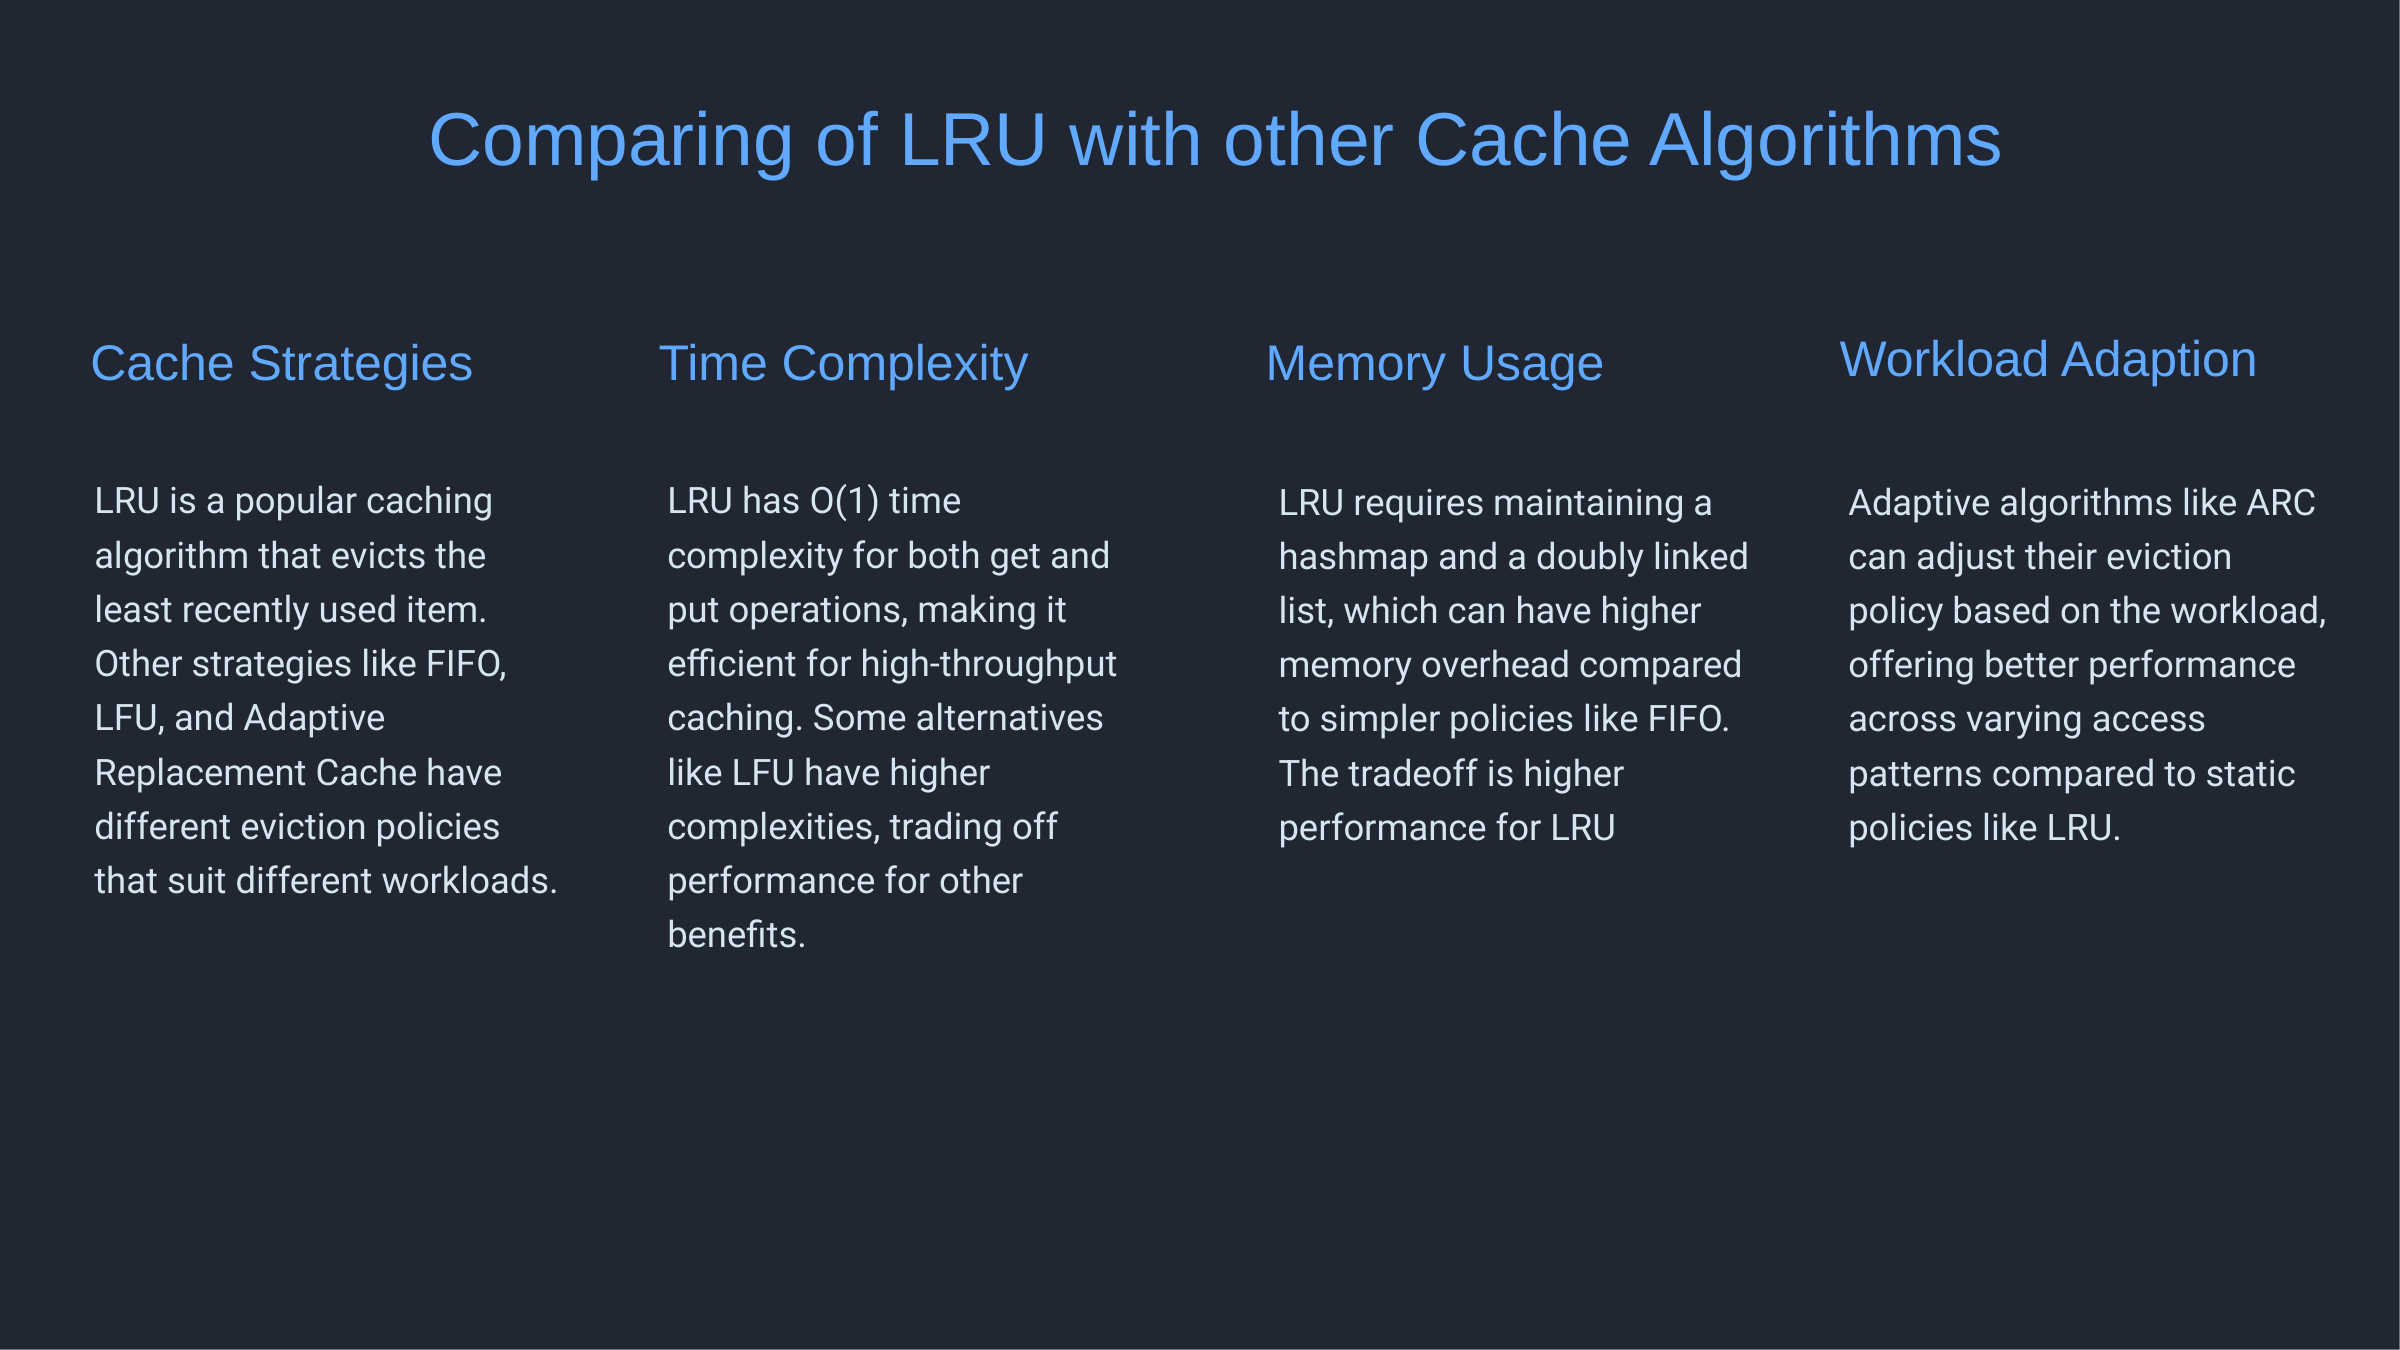

Comparing of LRU with other Cache Algorithms
Workload Adaption
Cache Strategies
Time Complexity
Memory Usage
LRU is a popular caching algorithm that evicts the least recently used item. Other strategies like FIFO, LFU, and Adaptive Replacement Cache have different eviction policies that suit different workloads.

LRU has O(1) time complexity for both get and put operations, making it efficient for high-throughput caching. Some alternatives like LFU have higher complexities, trading off performance for other benefits.
LRU requires maintaining a hashmap and a doubly linked list, which can have higher memory overhead compared to simpler policies like FIFO. The tradeoff is higher performance for LRU
Adaptive algorithms like ARC can adjust their eviction policy based on the workload, offering better performance across varying access patterns compared to static policies like LRU.